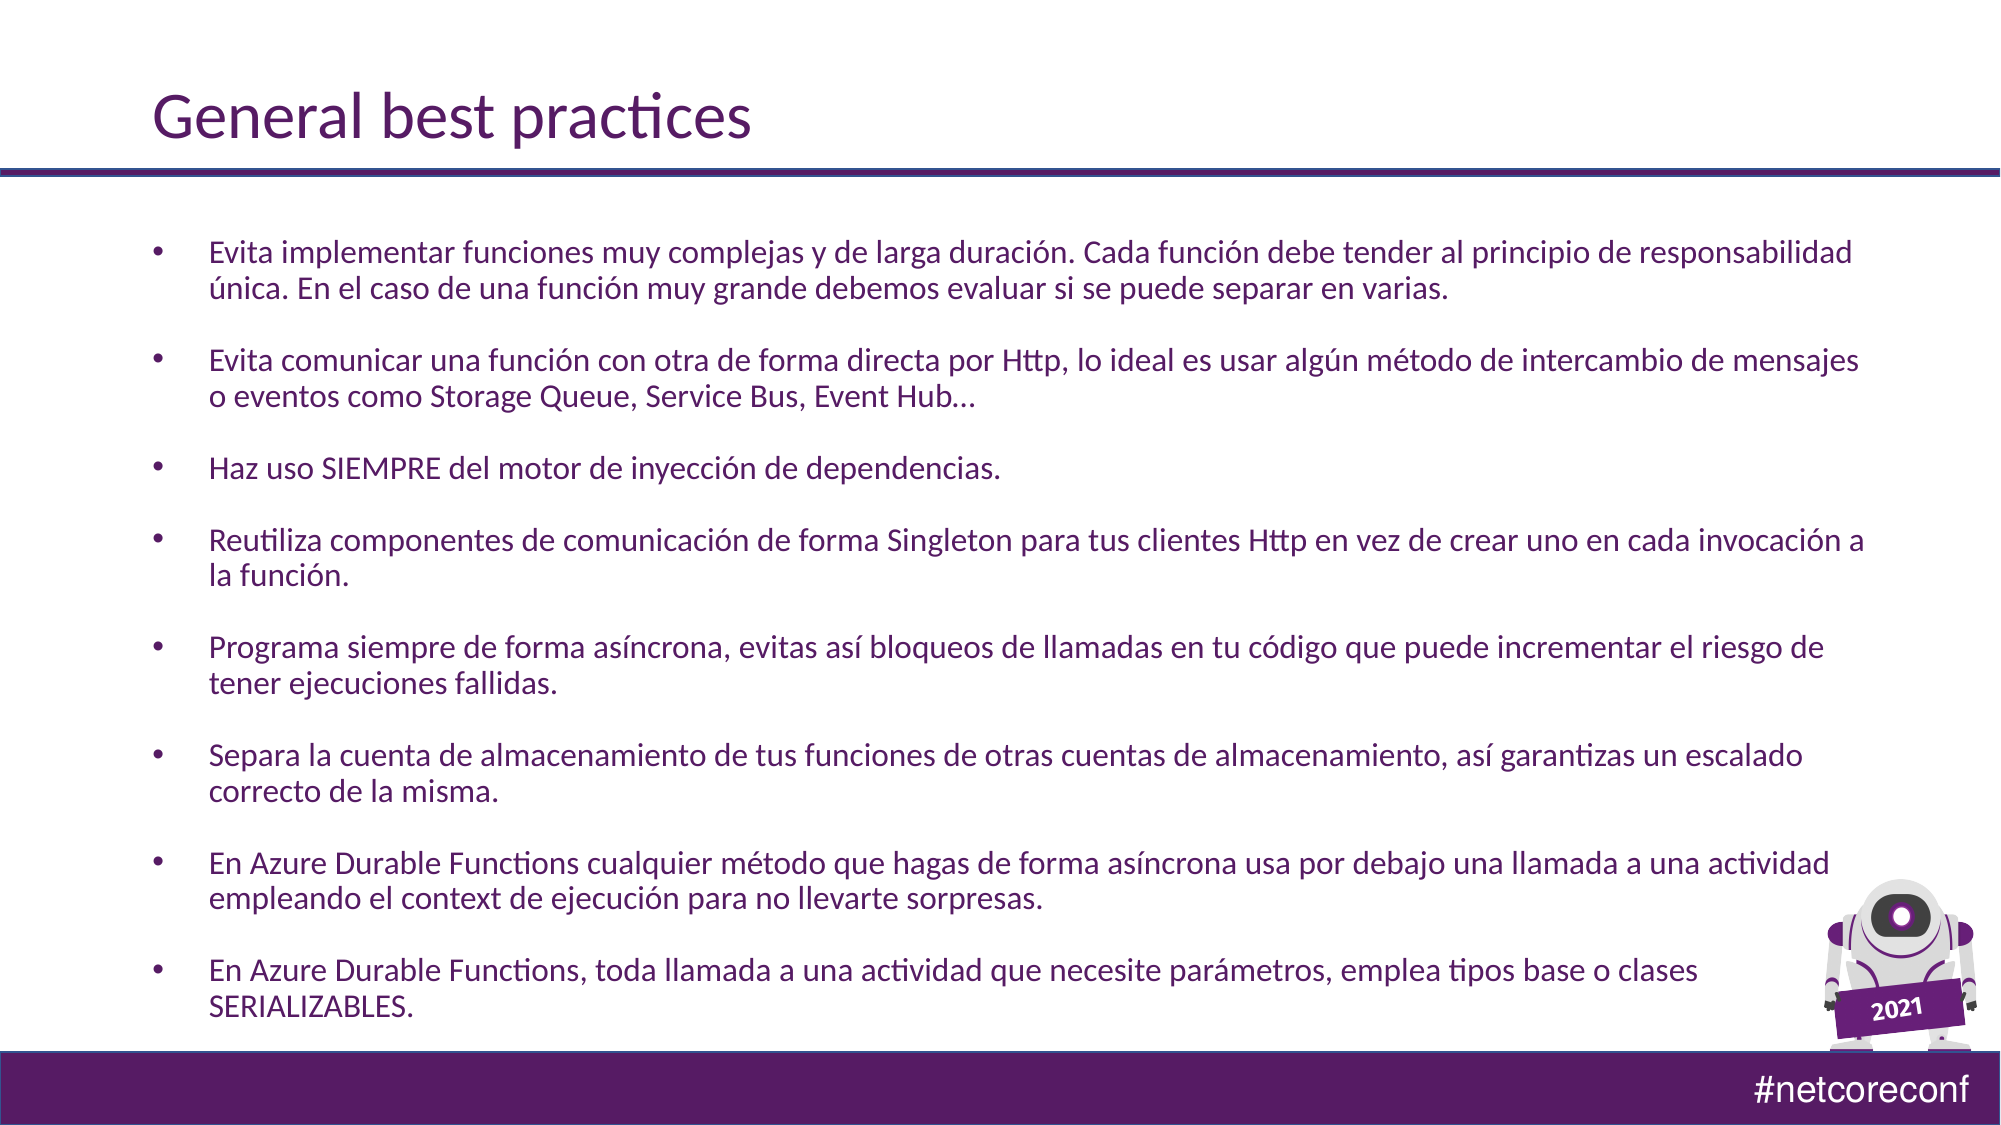

# General best practices
Evita implementar funciones muy complejas y de larga duración. Cada función debe tender al principio de responsabilidad única. En el caso de una función muy grande debemos evaluar si se puede separar en varias.

Evita comunicar una función con otra de forma directa por Http, lo ideal es usar algún método de intercambio de mensajes o eventos como Storage Queue, Service Bus, Event Hub…

Haz uso SIEMPRE del motor de inyección de dependencias.

Reutiliza componentes de comunicación de forma Singleton para tus clientes Http en vez de crear uno en cada invocación a la función.

Programa siempre de forma asíncrona, evitas así bloqueos de llamadas en tu código que puede incrementar el riesgo de tener ejecuciones fallidas.

Separa la cuenta de almacenamiento de tus funciones de otras cuentas de almacenamiento, así garantizas un escalado correcto de la misma.

En Azure Durable Functions cualquier método que hagas de forma asíncrona usa por debajo una llamada a una actividad empleando el context de ejecución para no llevarte sorpresas.

En Azure Durable Functions, toda llamada a una actividad que necesite parámetros, emplea tipos base o clases SERIALIZABLES.